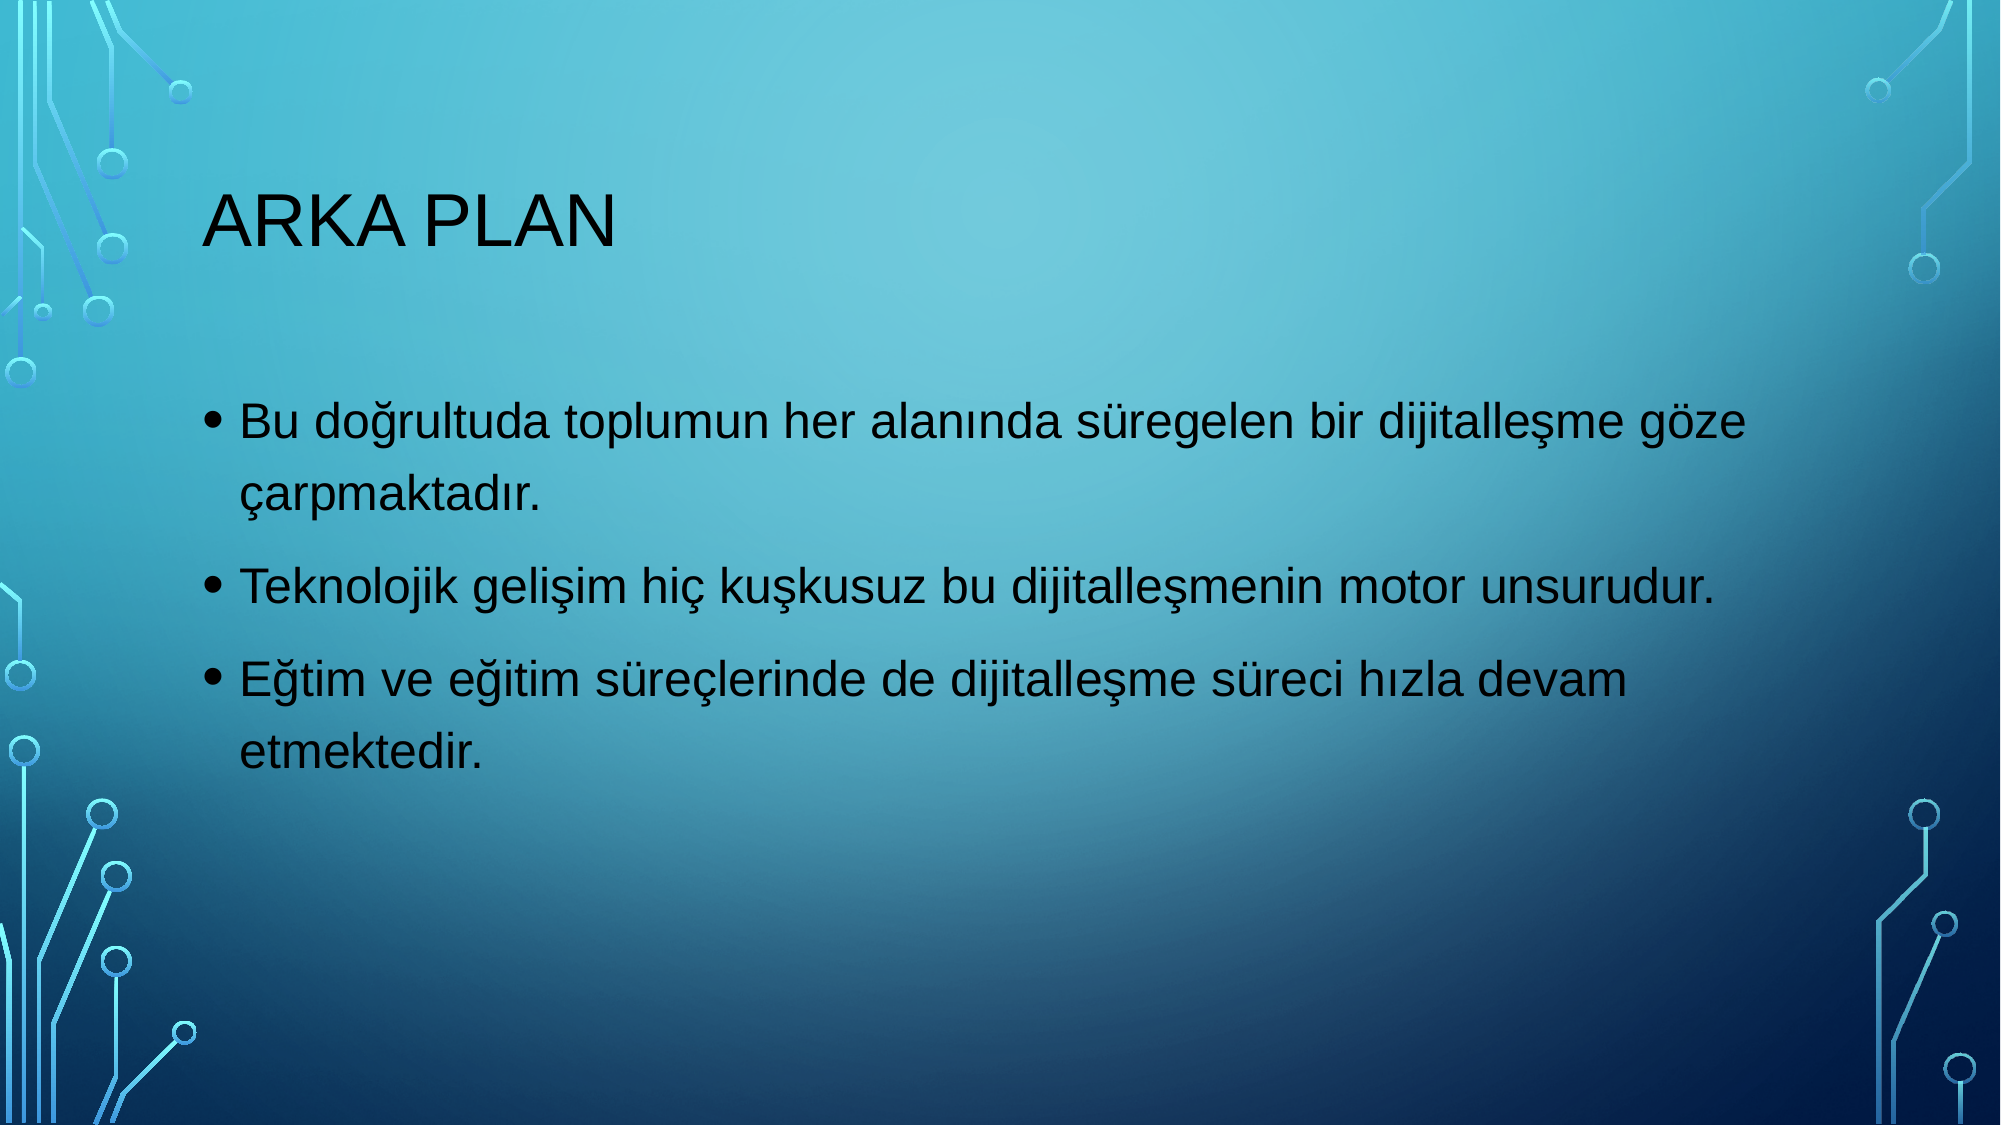

# Arka Plan
Bu doğrultuda toplumun her alanında süregelen bir dijitalleşme göze çarpmaktadır.
Teknolojik gelişim hiç kuşkusuz bu dijitalleşmenin motor unsurudur.
Eğtim ve eğitim süreçlerinde de dijitalleşme süreci hızla devam etmektedir.